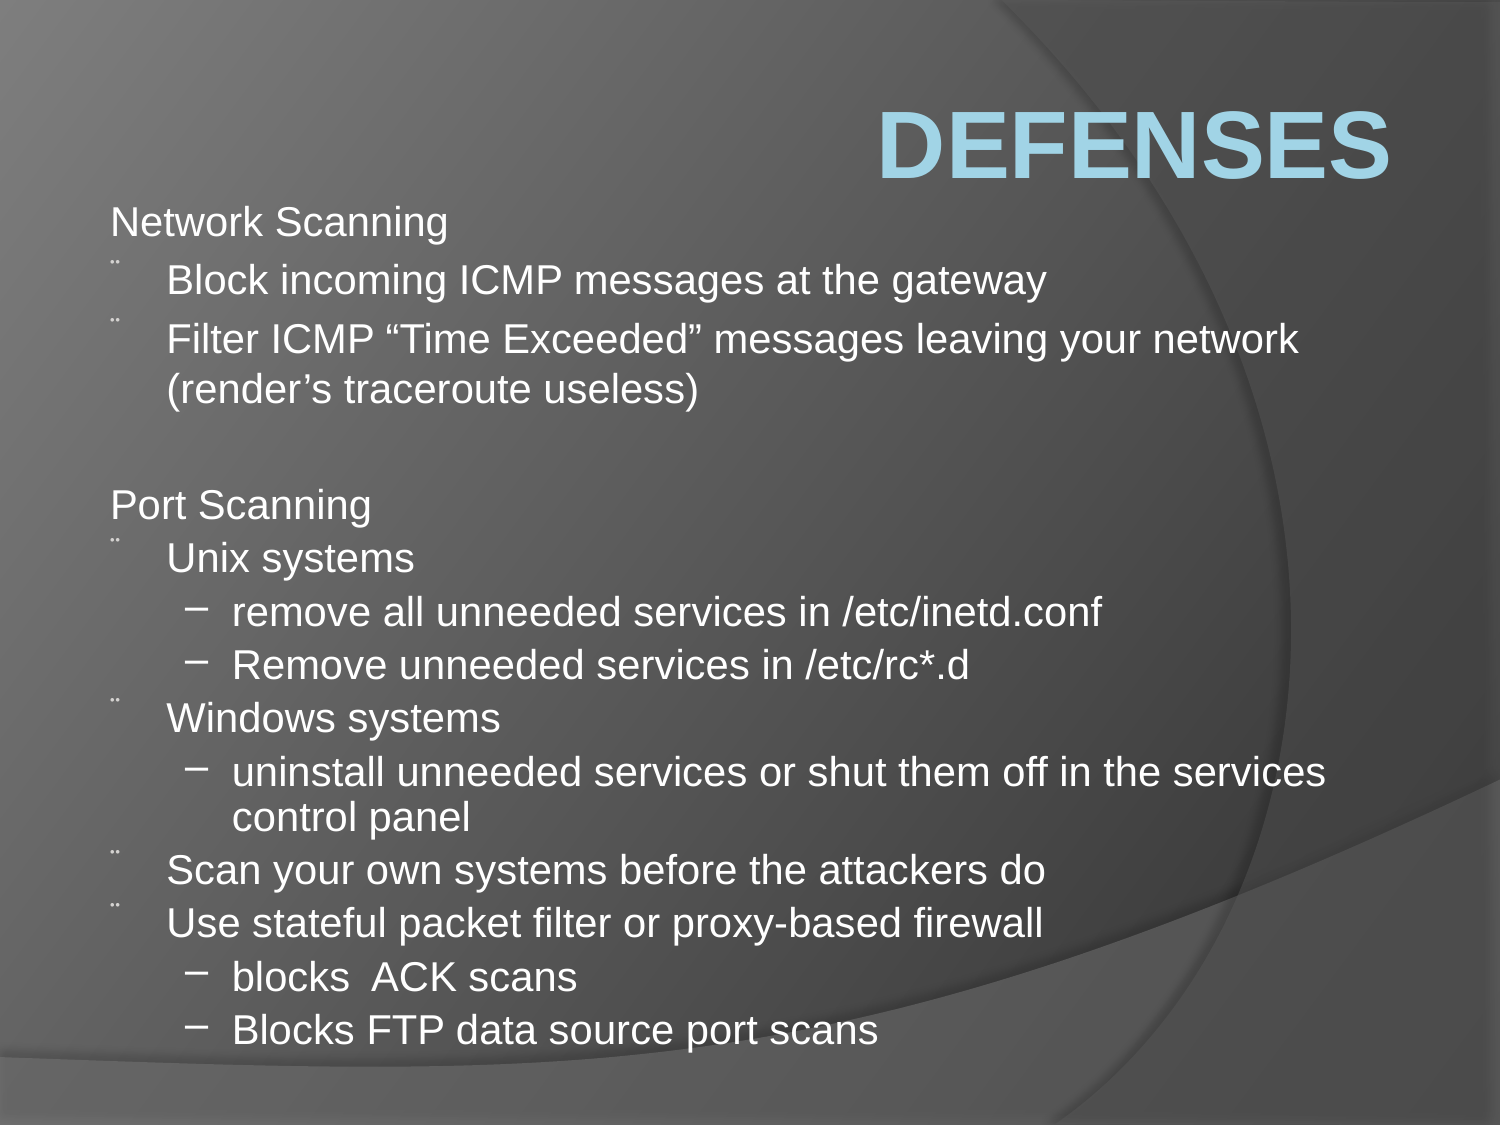

# Defenses
Network Scanning
Block incoming ICMP messages at the gateway
Filter ICMP “Time Exceeded” messages leaving your network (render’s traceroute useless)

Port Scanning
Unix systems
remove all unneeded services in /etc/inetd.conf
Remove unneeded services in /etc/rc*.d
Windows systems
uninstall unneeded services or shut them off in the services control panel
Scan your own systems before the attackers do
Use stateful packet filter or proxy-based firewall
blocks  ACK scans
Blocks FTP data source port scans